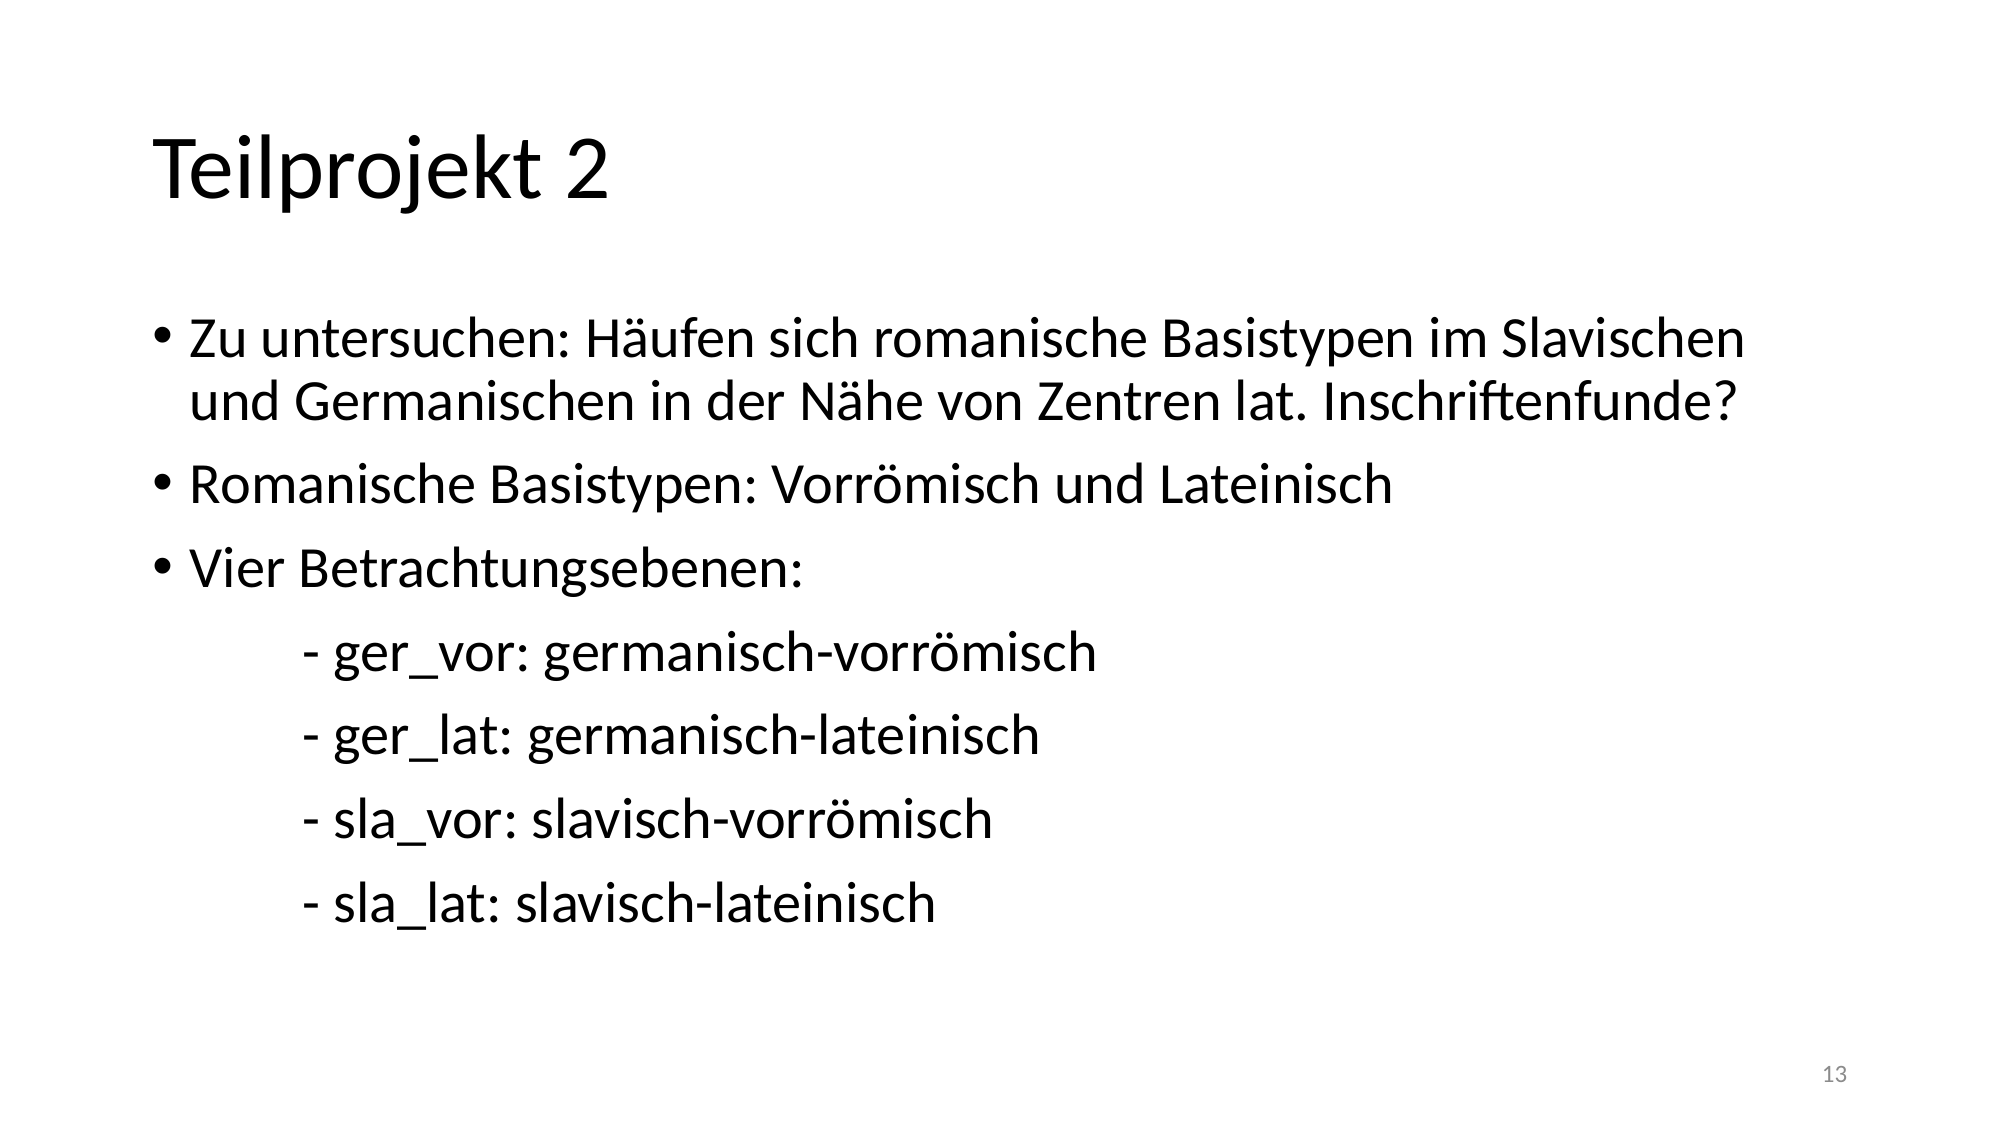

# Teilprojekt 2
Zu untersuchen: Häufen sich romanische Basistypen im Slavischen und Germanischen in der Nähe von Zentren lat. Inschriftenfunde?
Romanische Basistypen: Vorrömisch und Lateinisch
Vier Betrachtungsebenen:
	- ger_vor: germanisch-vorrömisch
	- ger_lat: germanisch-lateinisch
	- sla_vor: slavisch-vorrömisch
	- sla_lat: slavisch-lateinisch

13